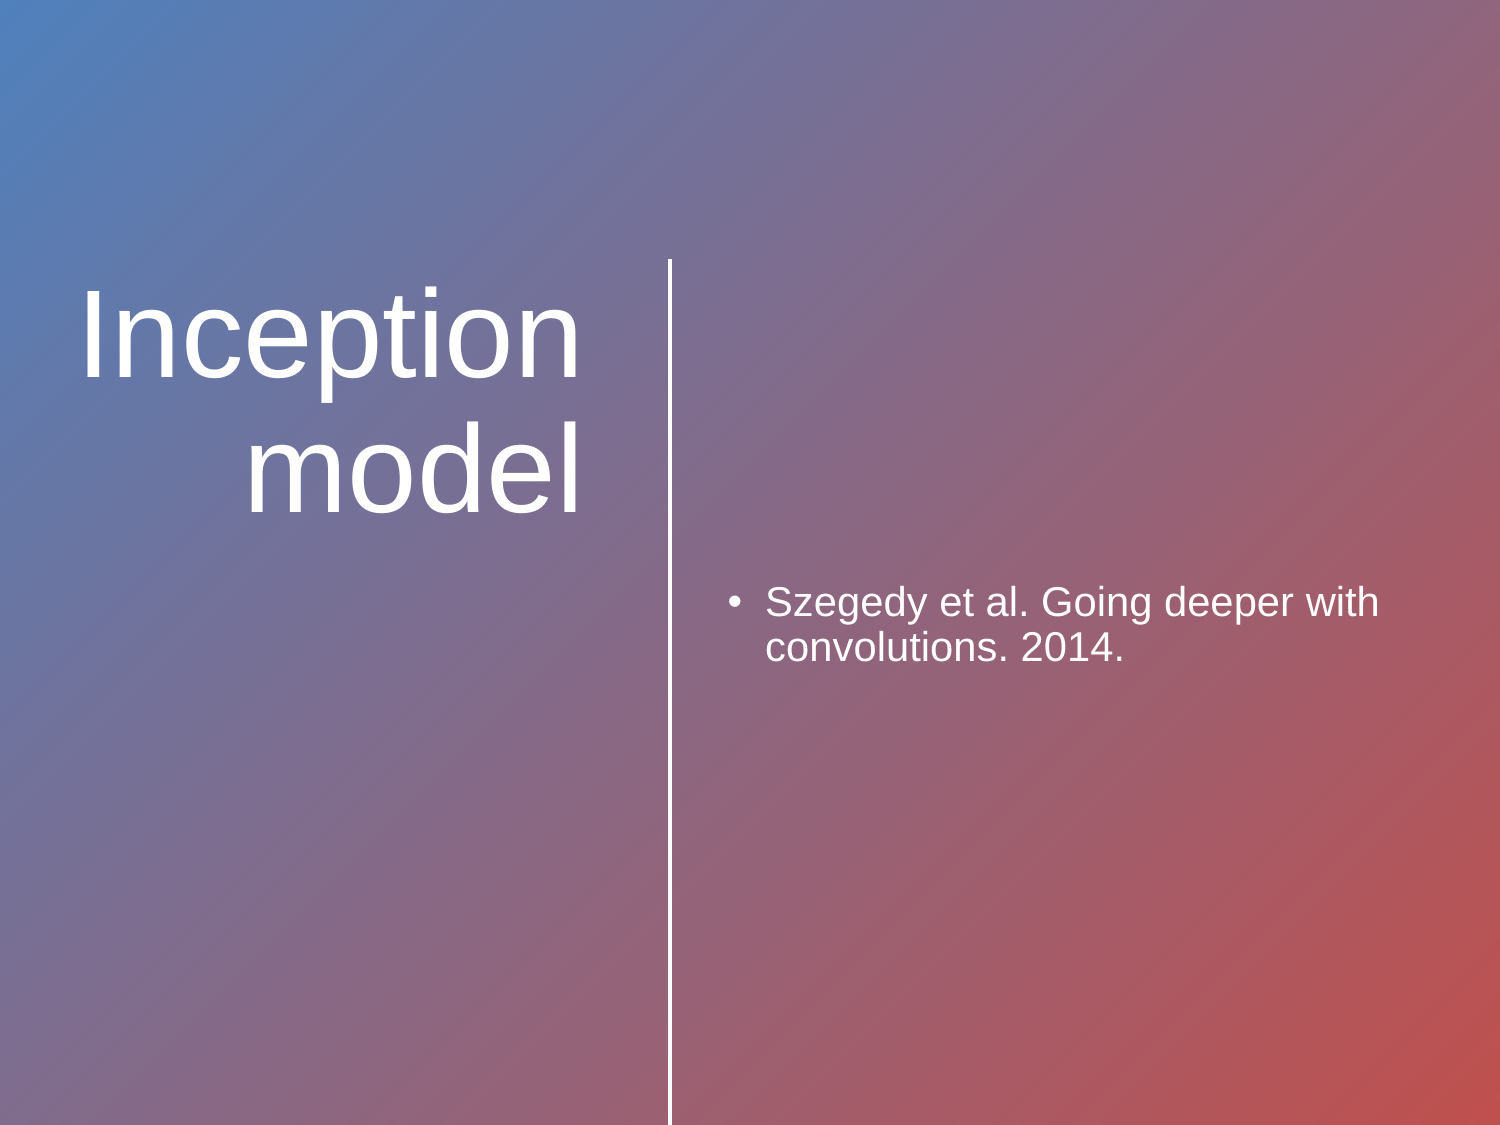

Szegedy et al. Going deeper with convolutions. 2014.

# Inception model